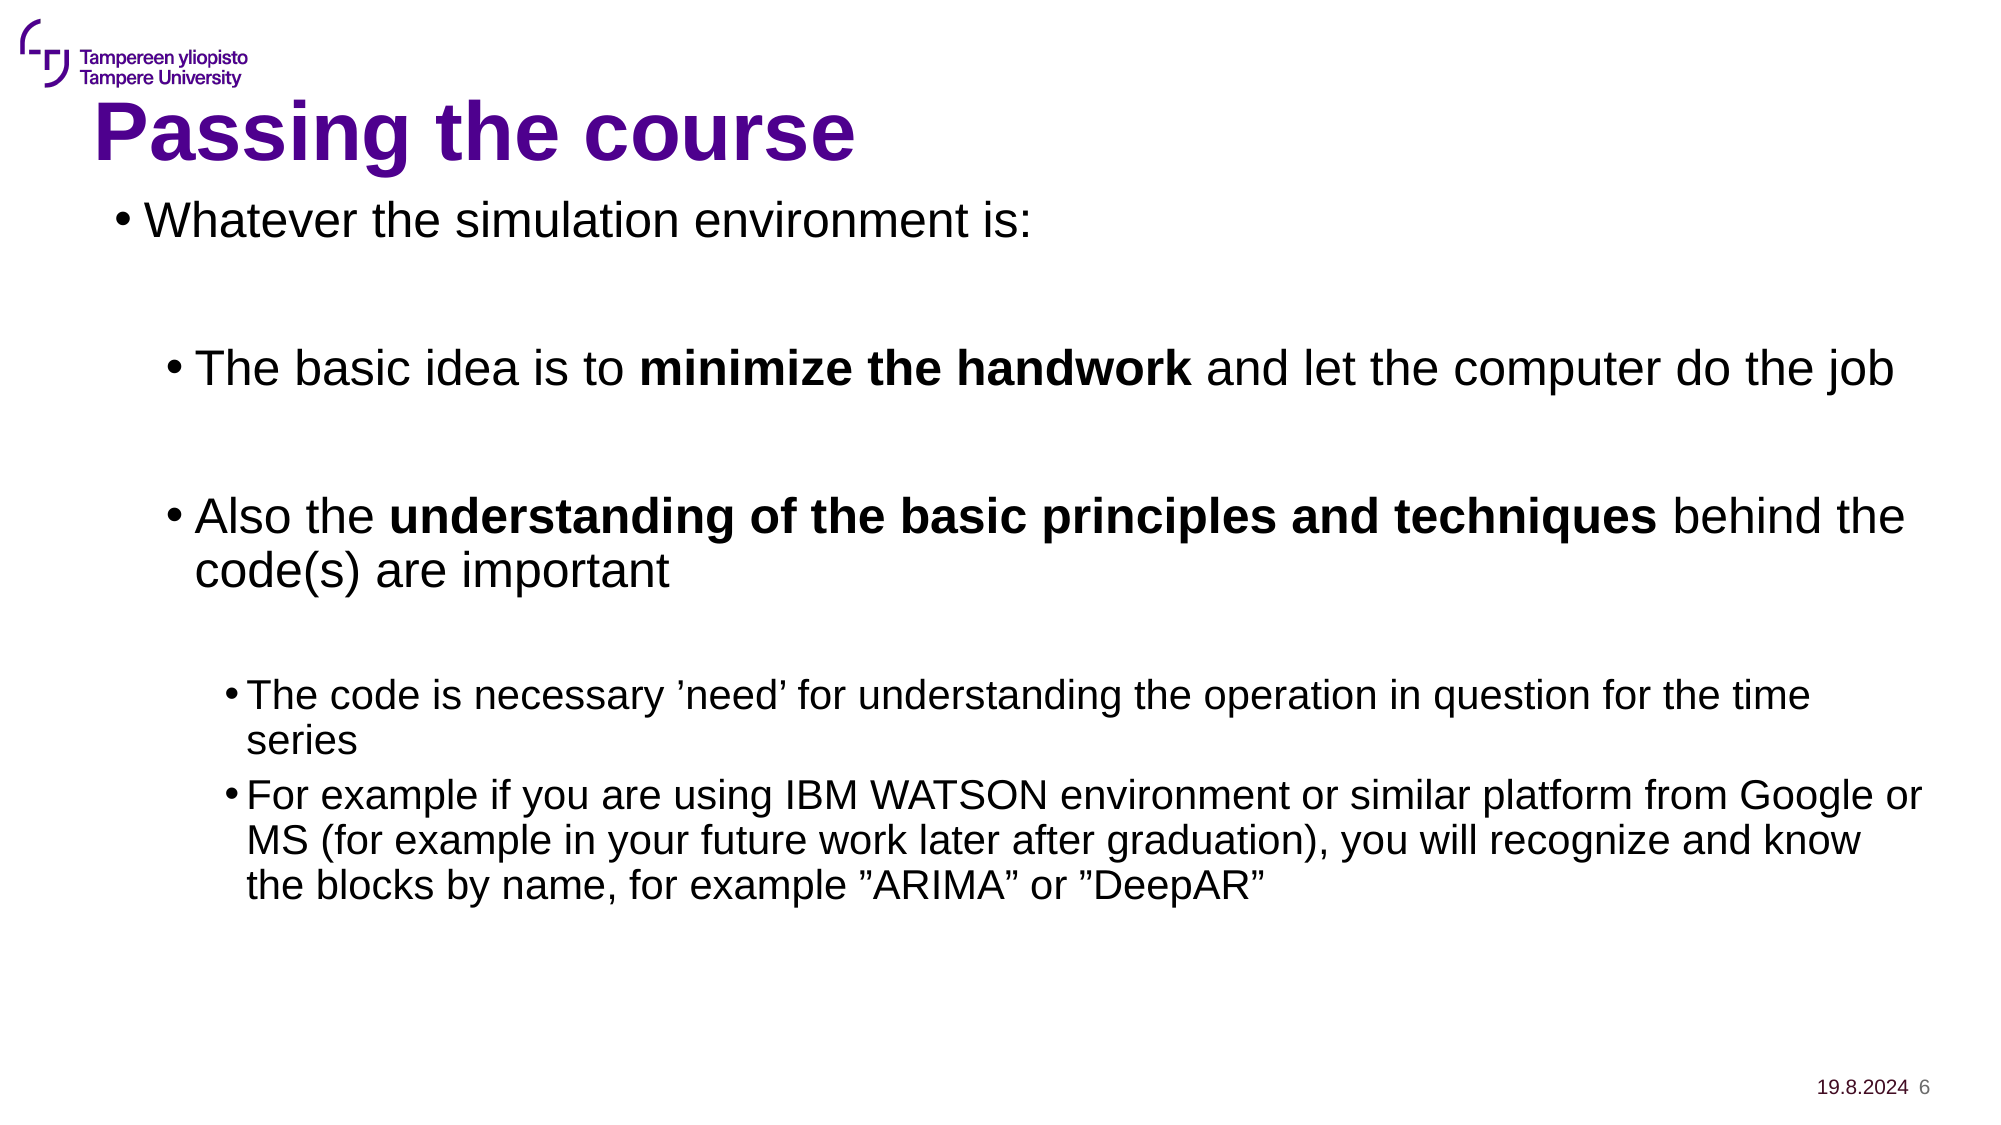

6
# Passing the course
Whatever the simulation environment is:

The basic idea is to minimize the handwork and let the computer do the job

Also the understanding of the basic principles and techniques behind the code(s) are important

The code is necessary ’need’ for understanding the operation in question for the time series
For example if you are using IBM WATSON environment or similar platform from Google or MS (for example in your future work later after graduation), you will recognize and know the blocks by name, for example ”ARIMA” or ”DeepAR”
19.8.2024